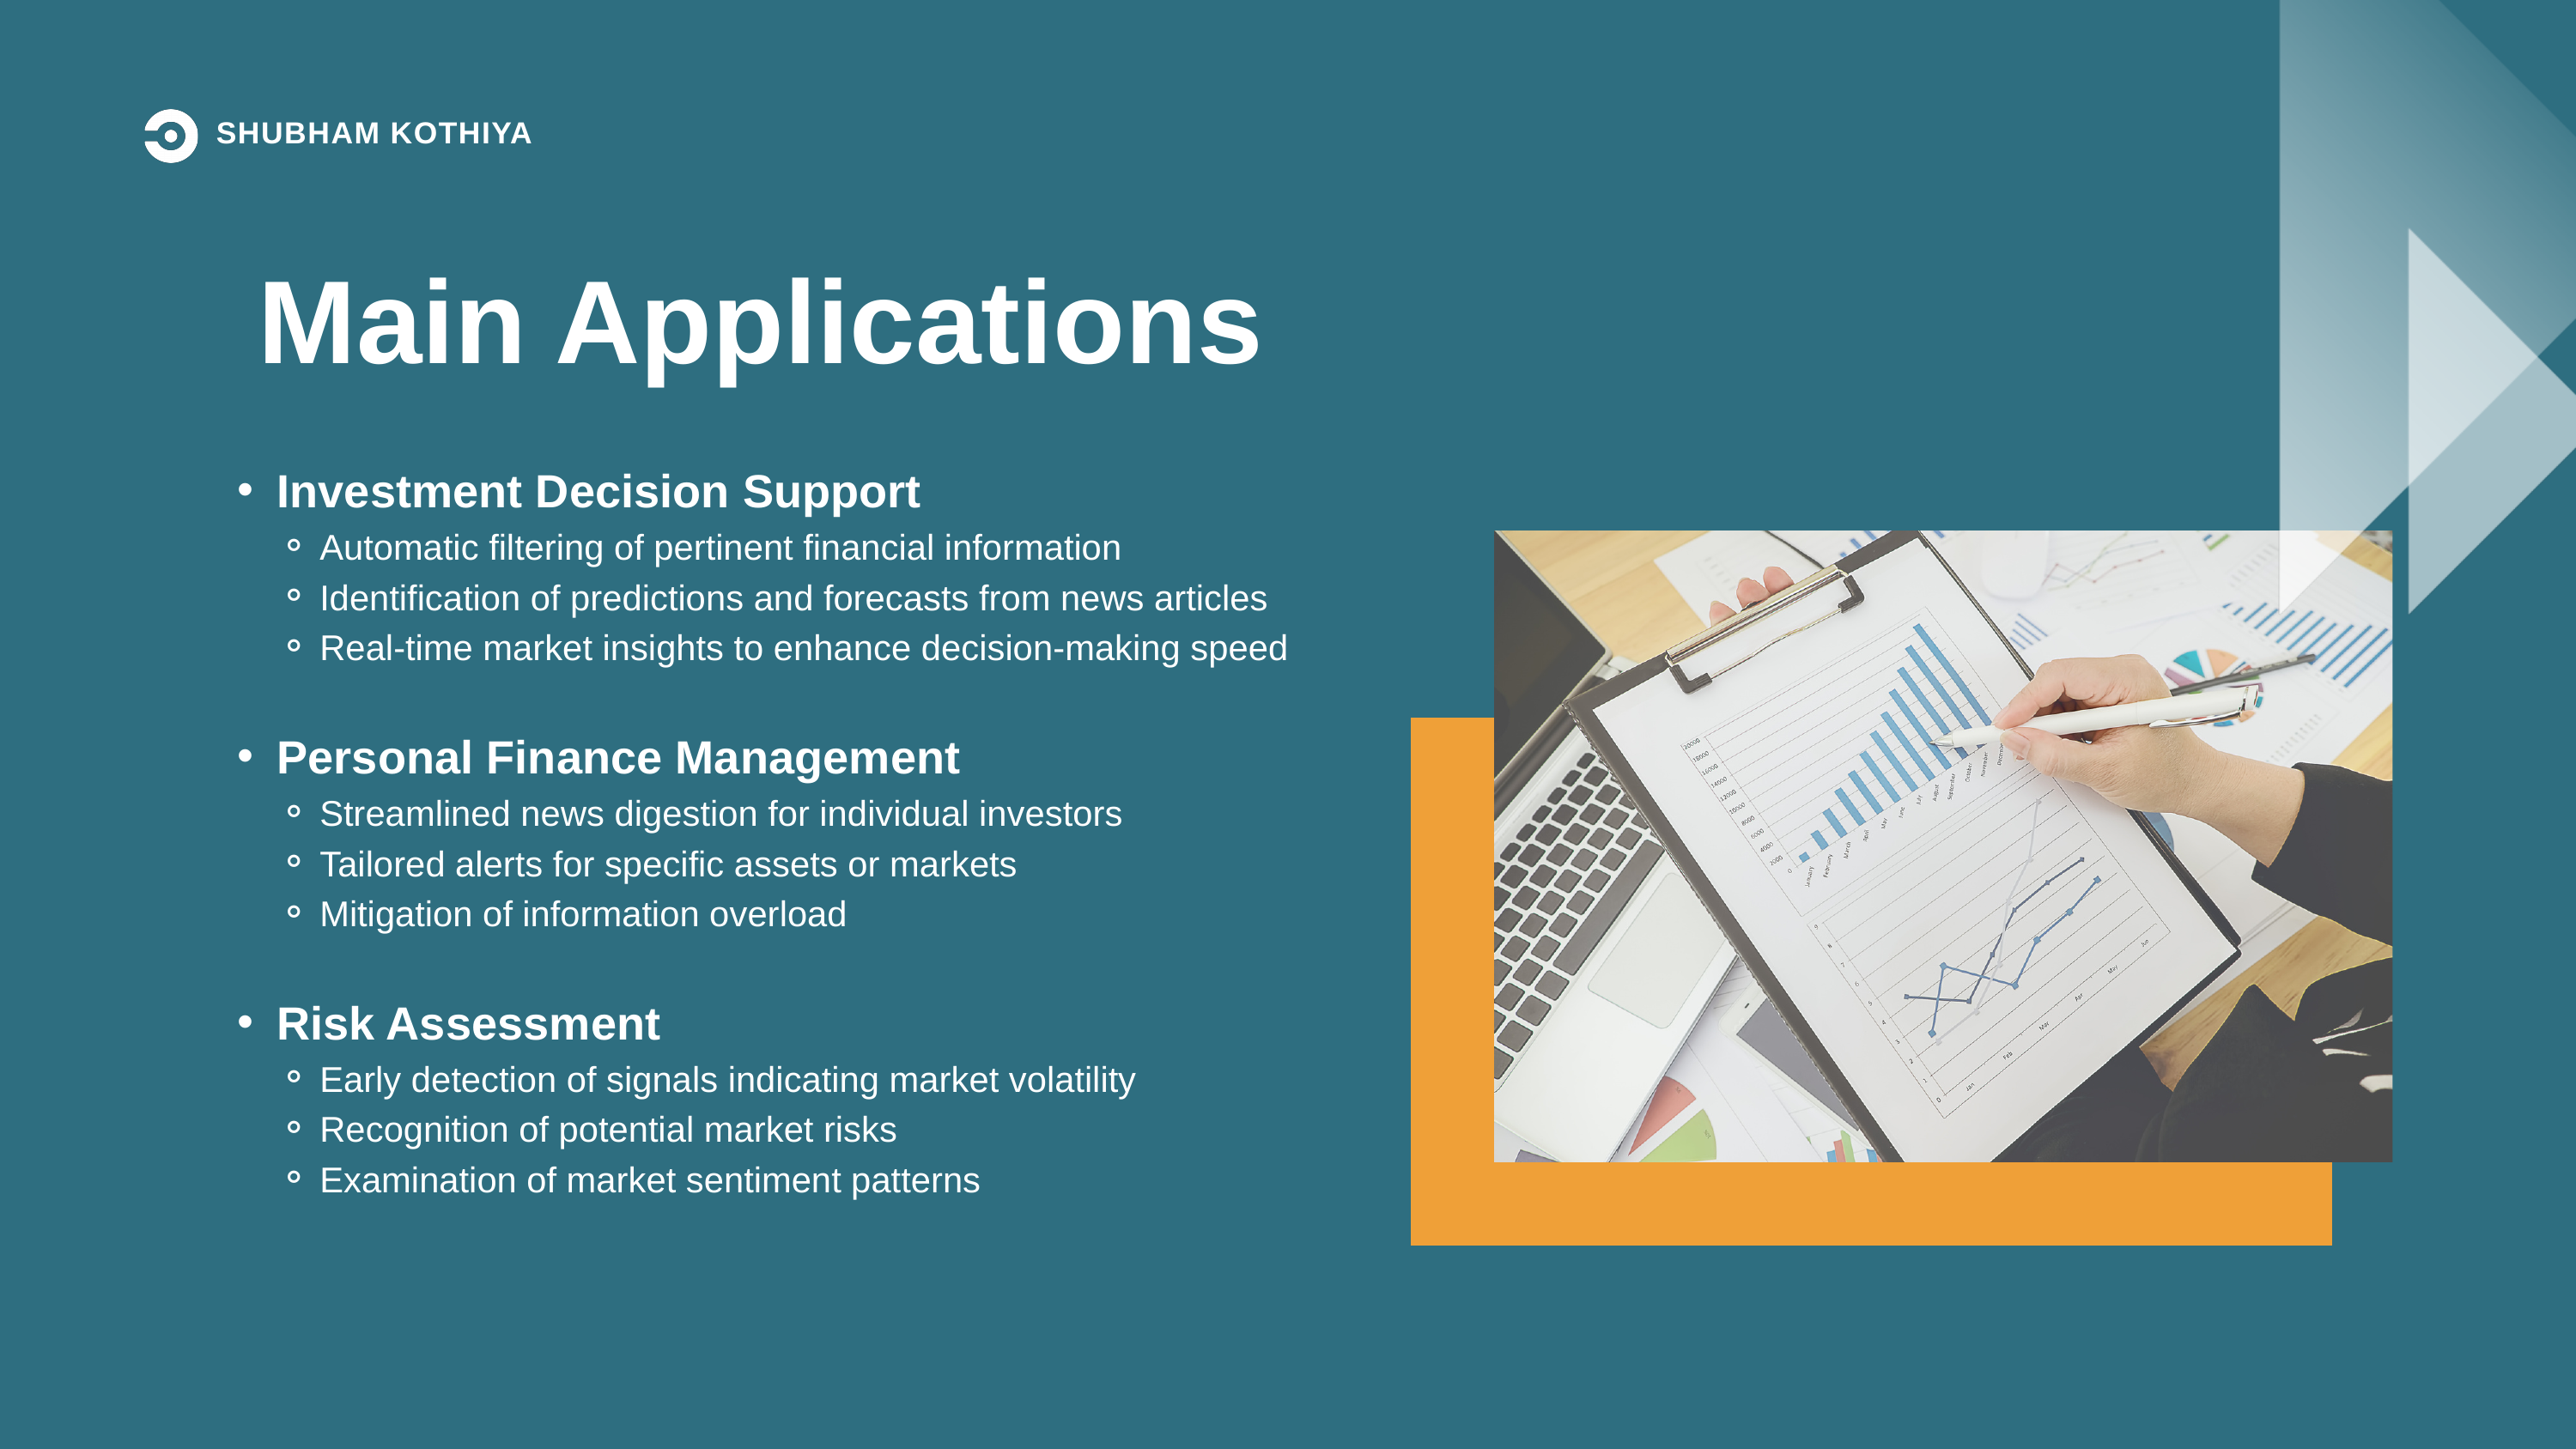

SHUBHAM KOTHIYA
Main Applications
Investment Decision Support
Automatic filtering of pertinent financial information
Identification of predictions and forecasts from news articles
Real-time market insights to enhance decision-making speed

Personal Finance Management
Streamlined news digestion for individual investors
Tailored alerts for specific assets or markets
Mitigation of information overload

Risk Assessment
Early detection of signals indicating market volatility
Recognition of potential market risks
Examination of market sentiment patterns